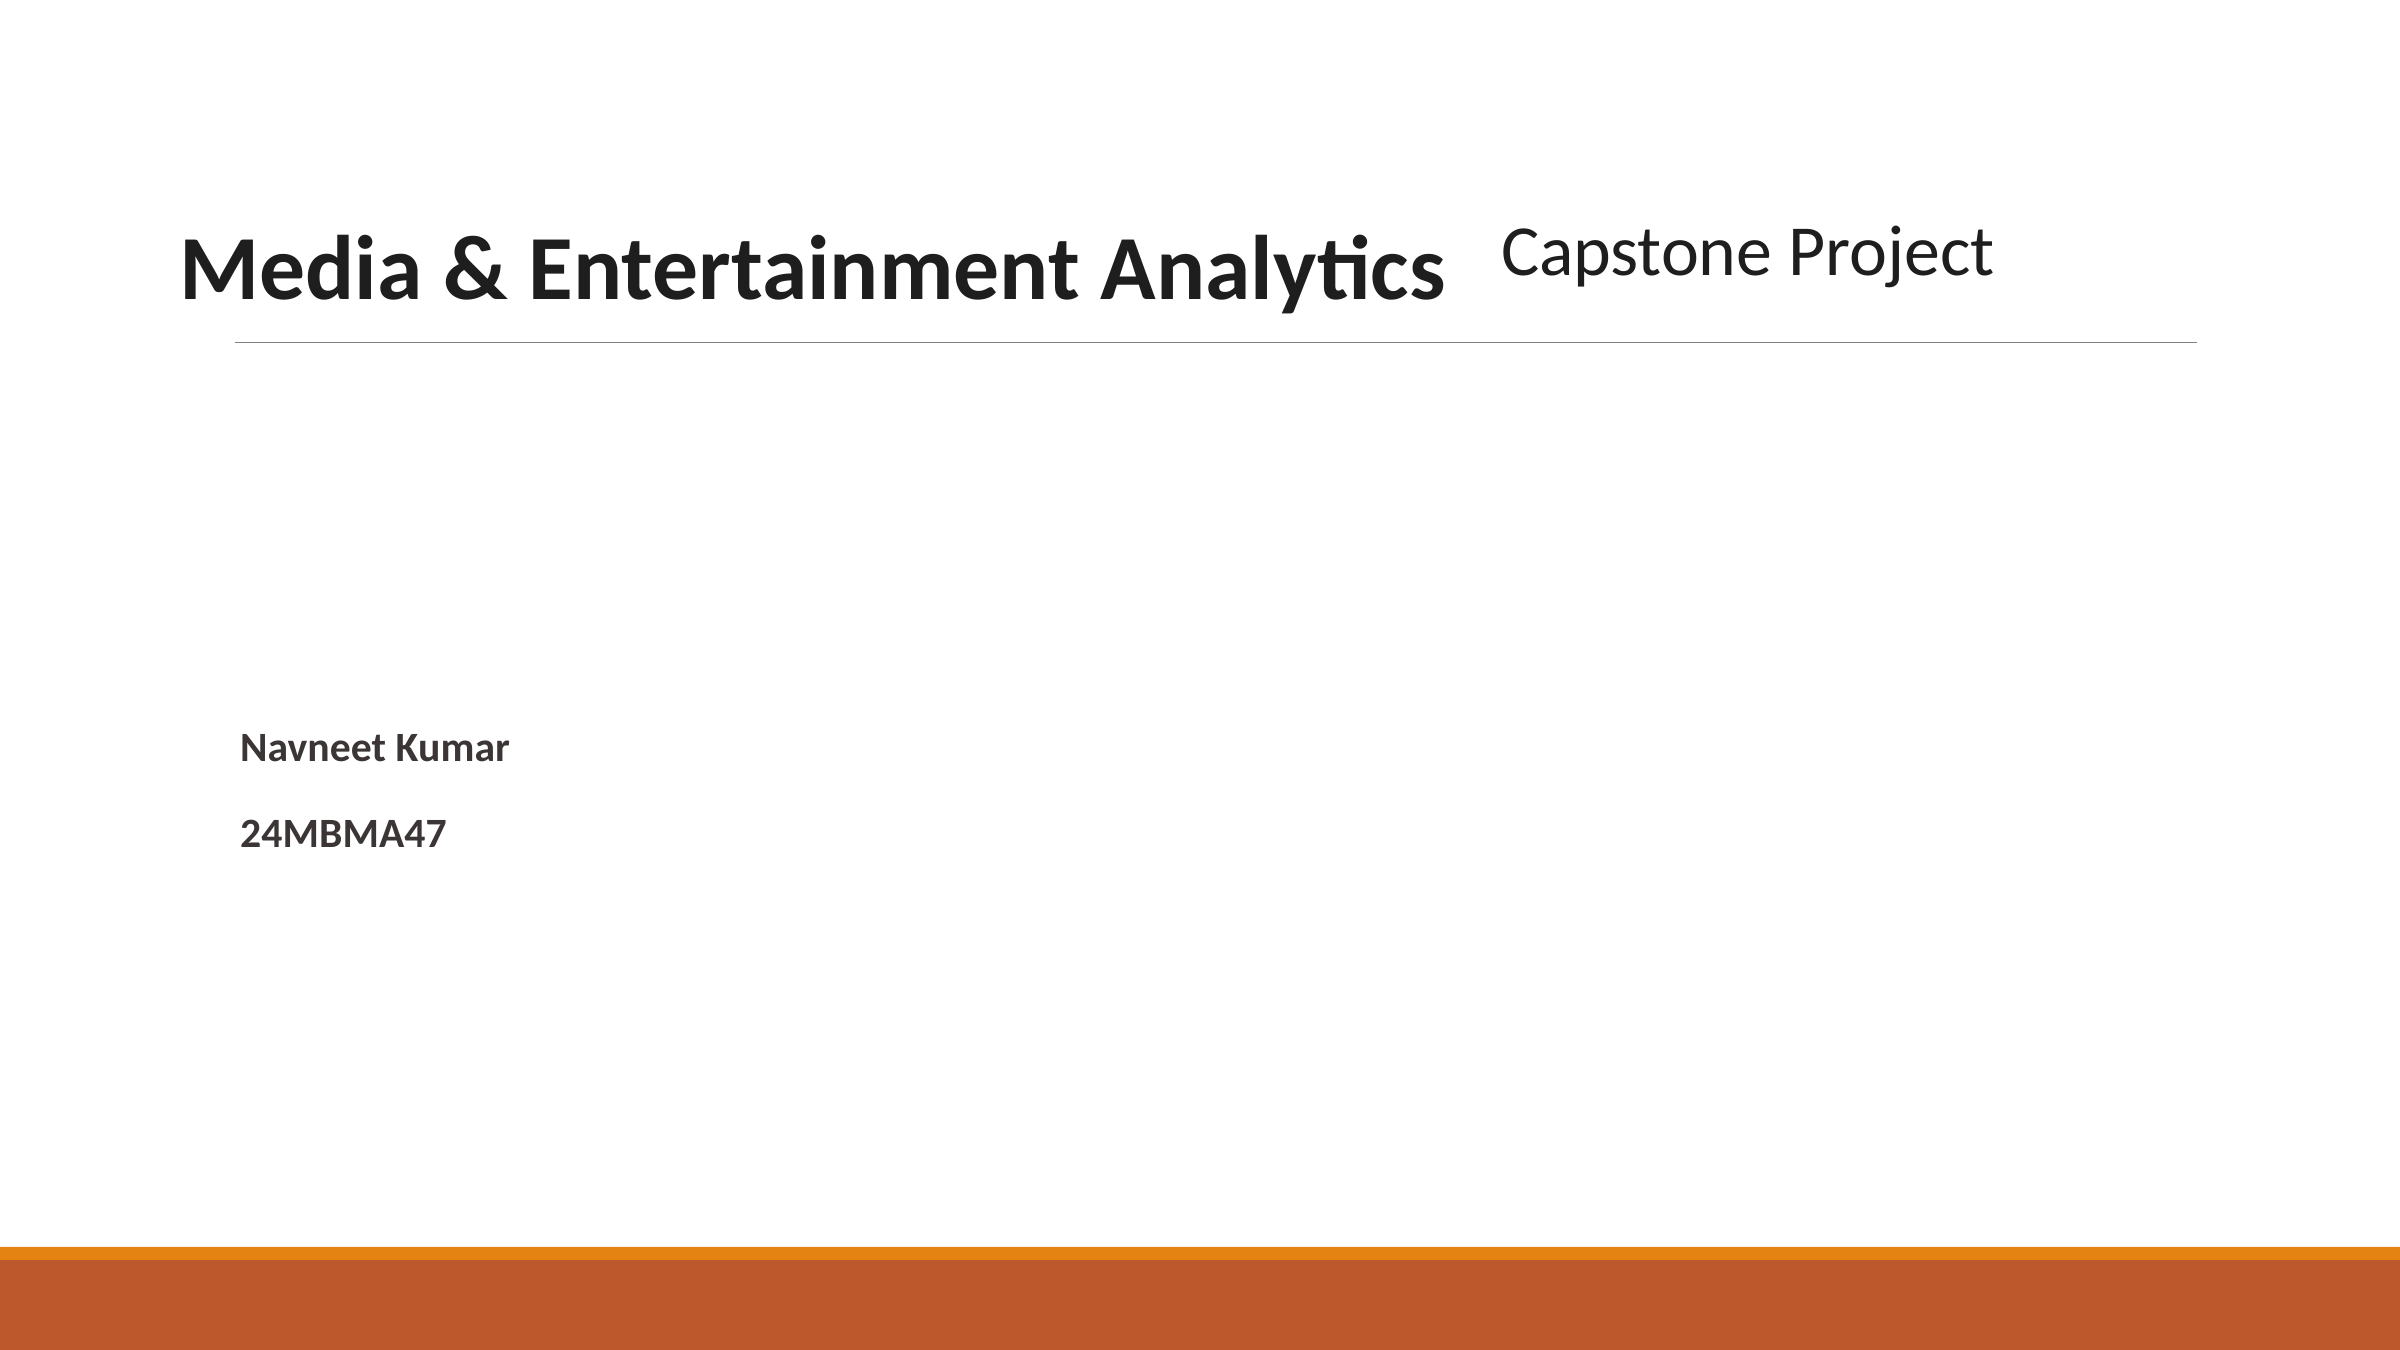

Media & Entertainment Analytics
Capstone Project
Navneet Kumar
24MBMA47